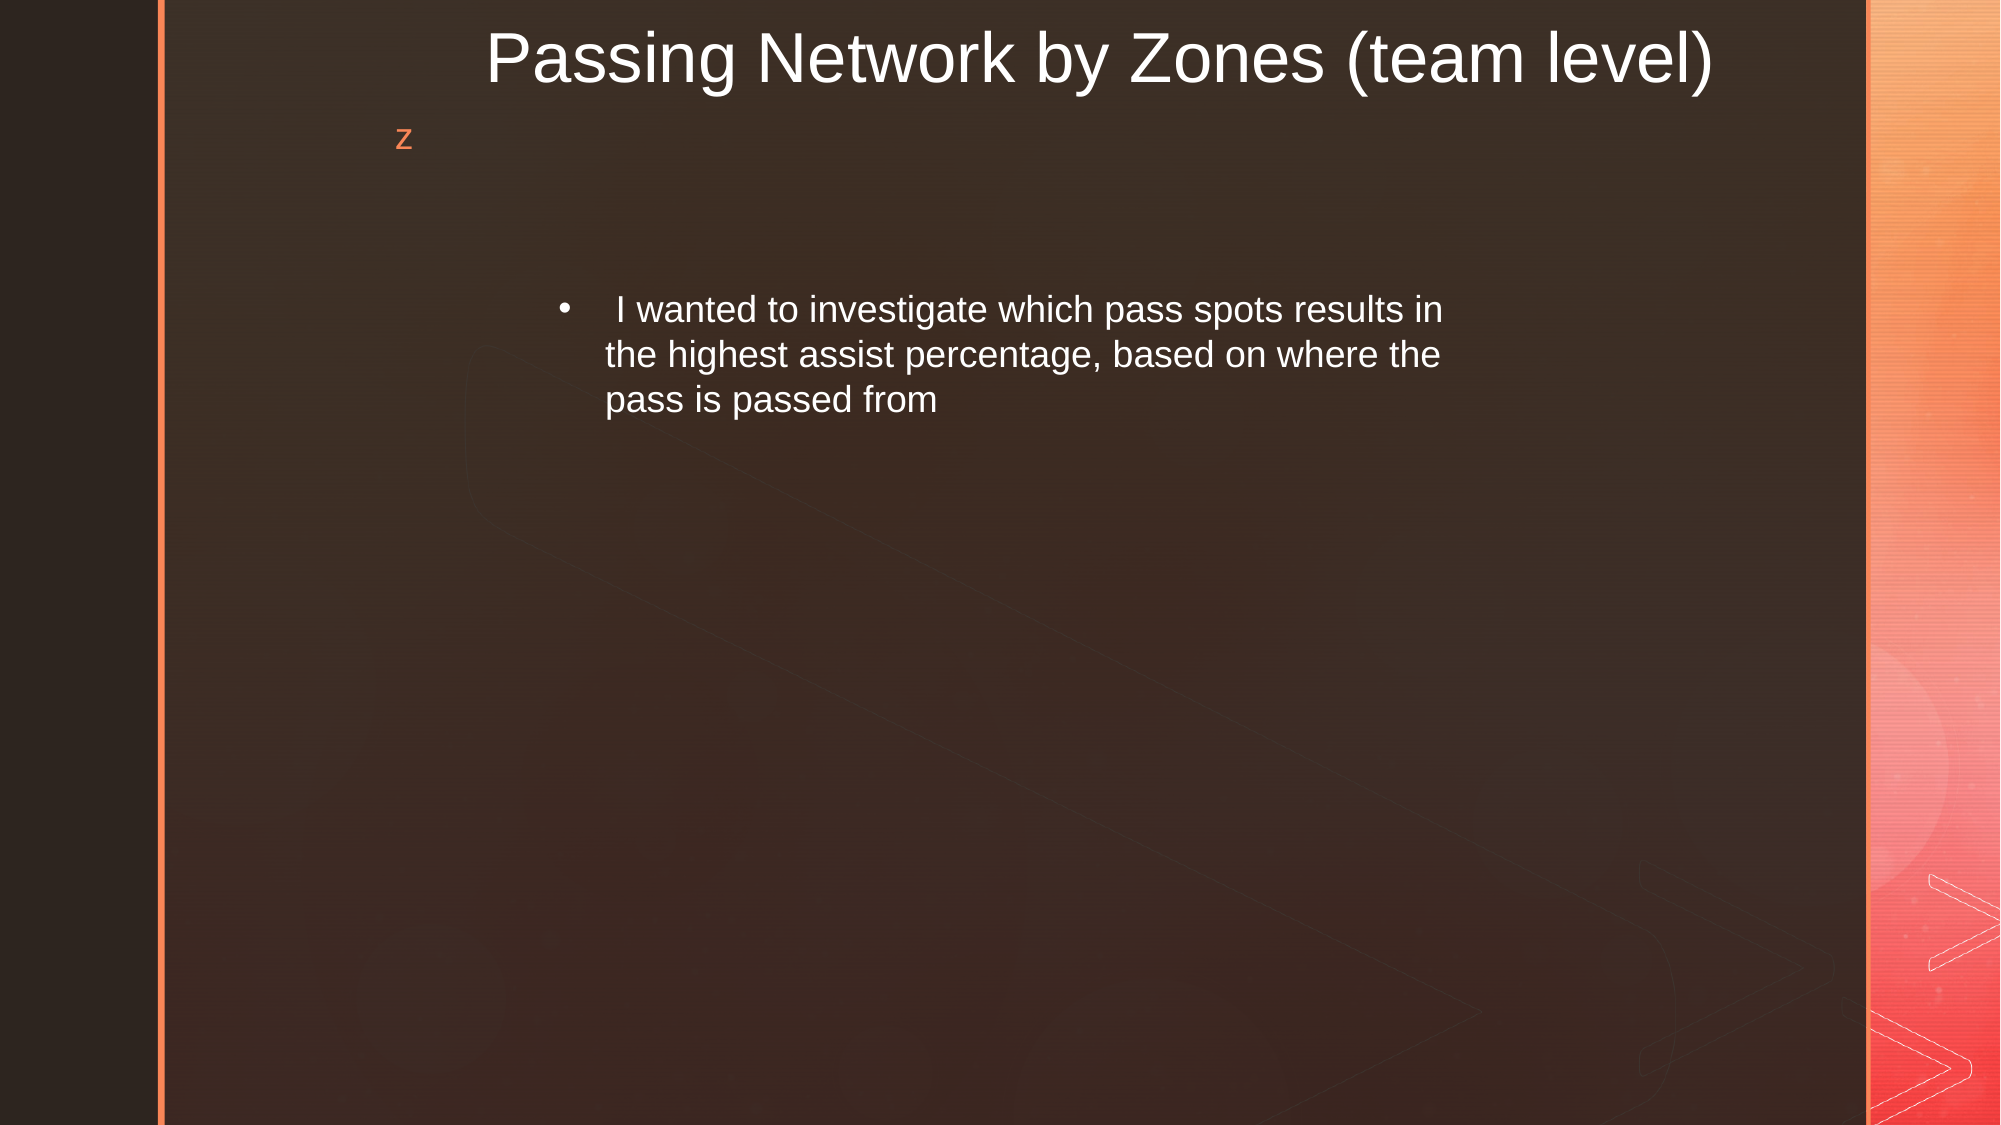

# Passing Network by Zones (team level)
 I wanted to investigate which pass spots results in the highest assist percentage, based on where the pass is passed from